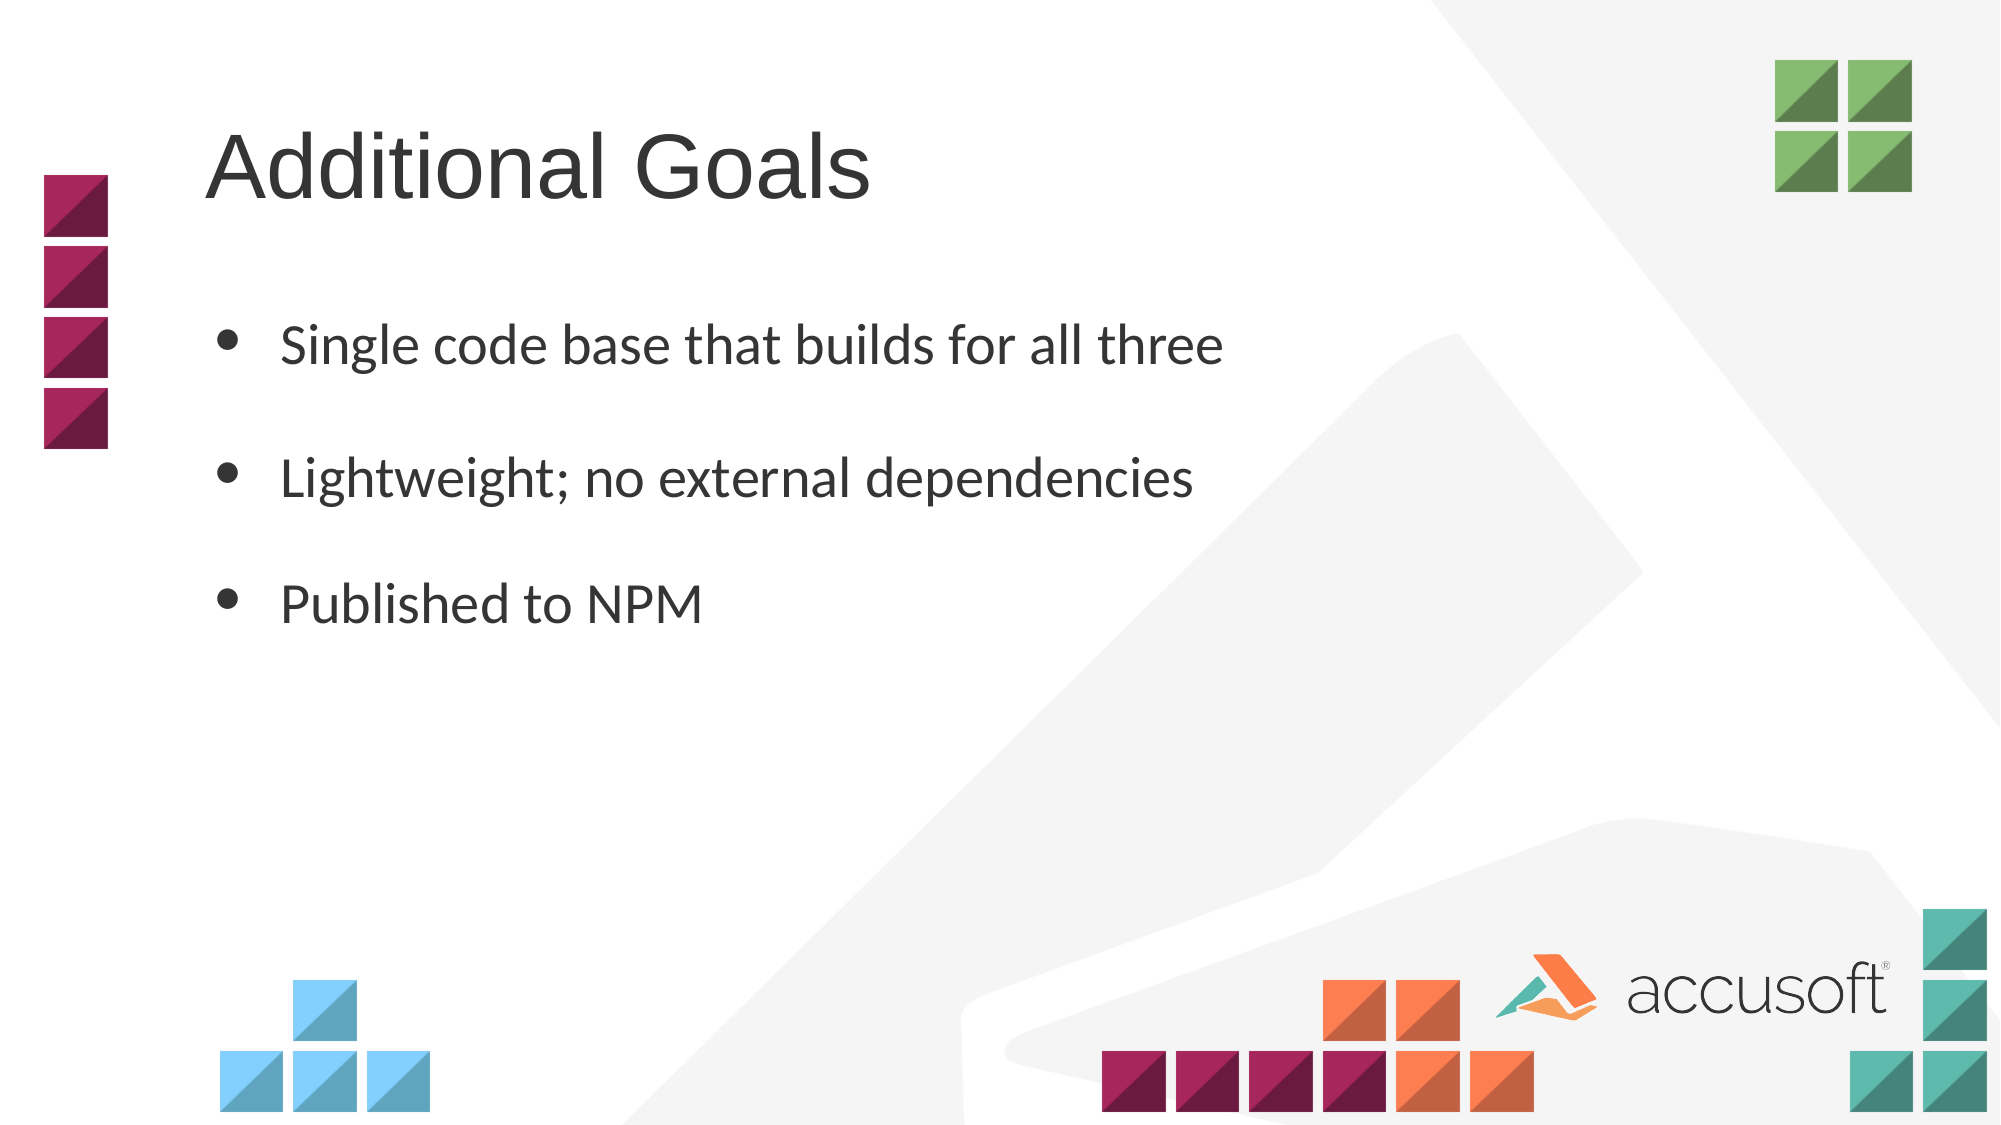

# Additional Goals
Single code base that builds for all three
Lightweight; no external dependencies
Published to NPM